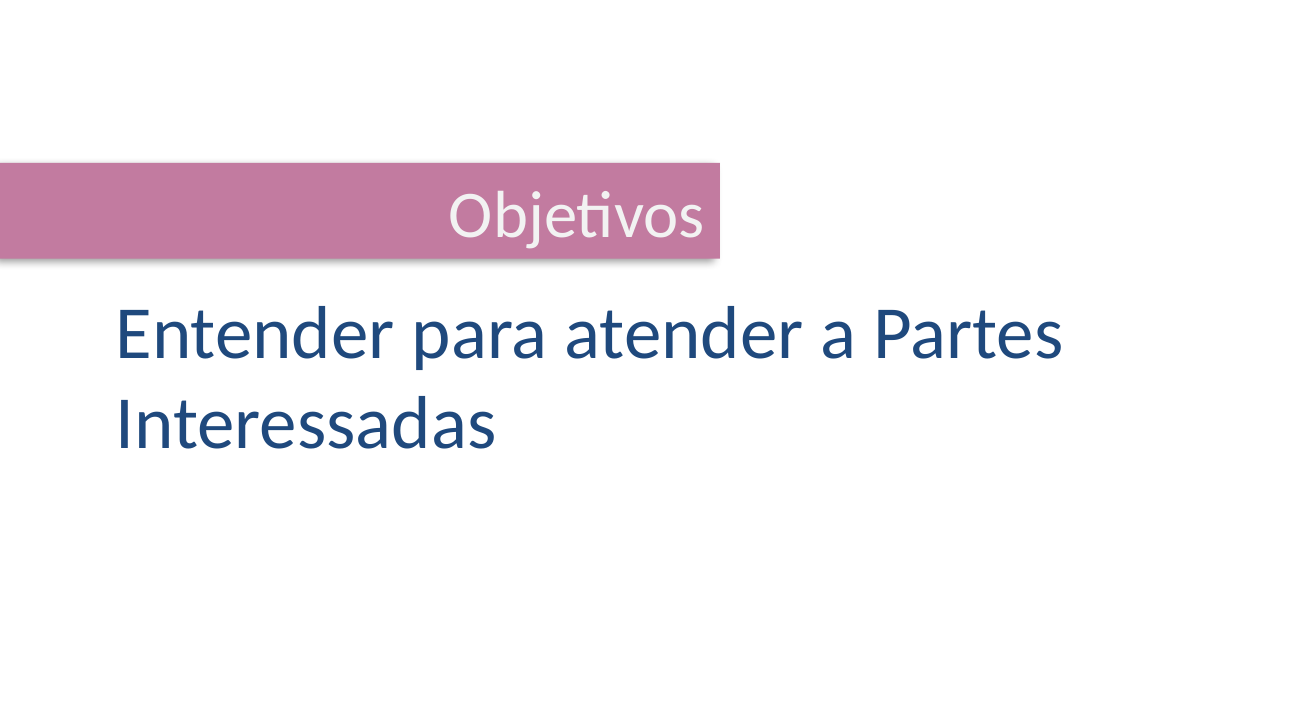

Objetivos
Entender para atender a Partes Interessadas